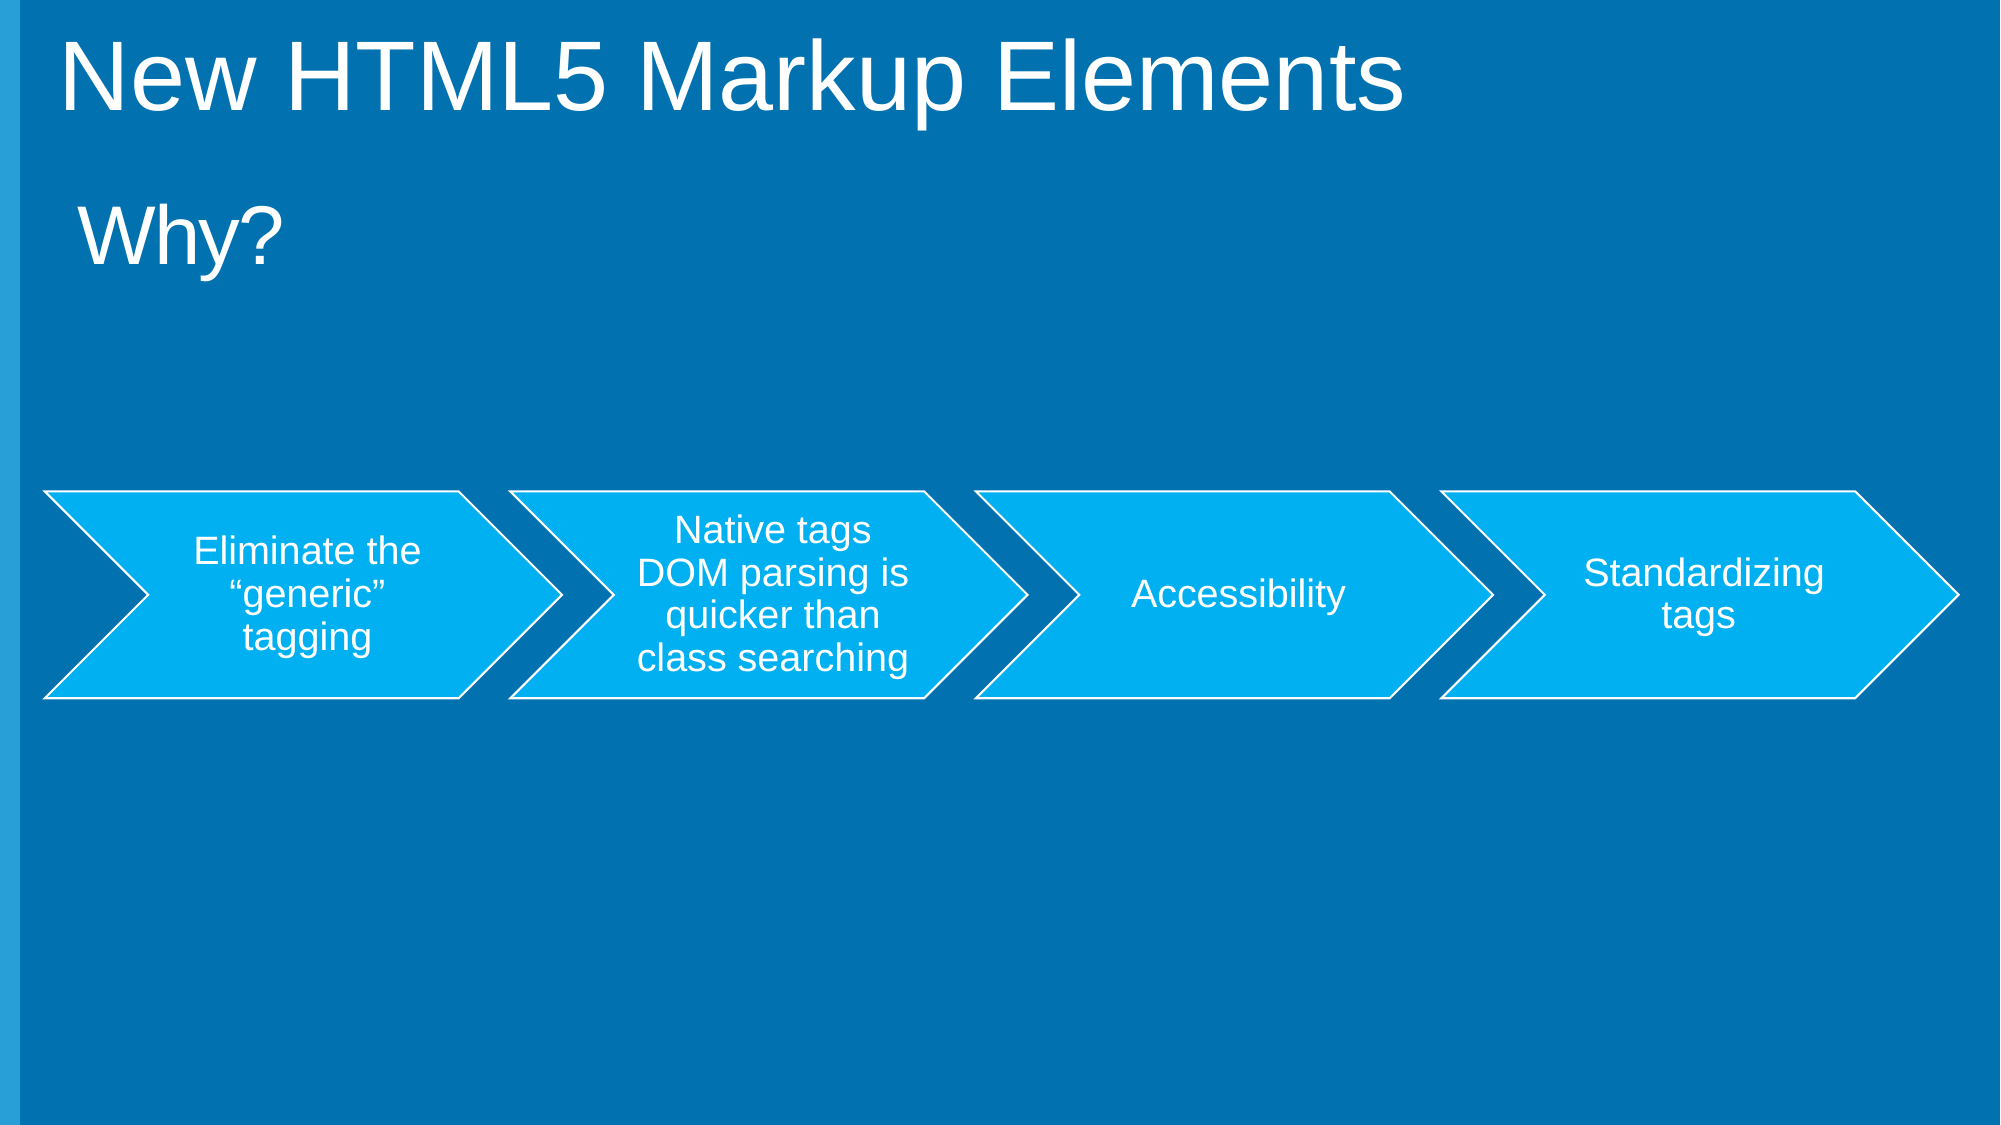

New HTML5 Markup Elements
Eliminate the “generic” tagging
Native tags DOM parsing is quicker than class searching
Accessibility
Standardizing tags
Why?